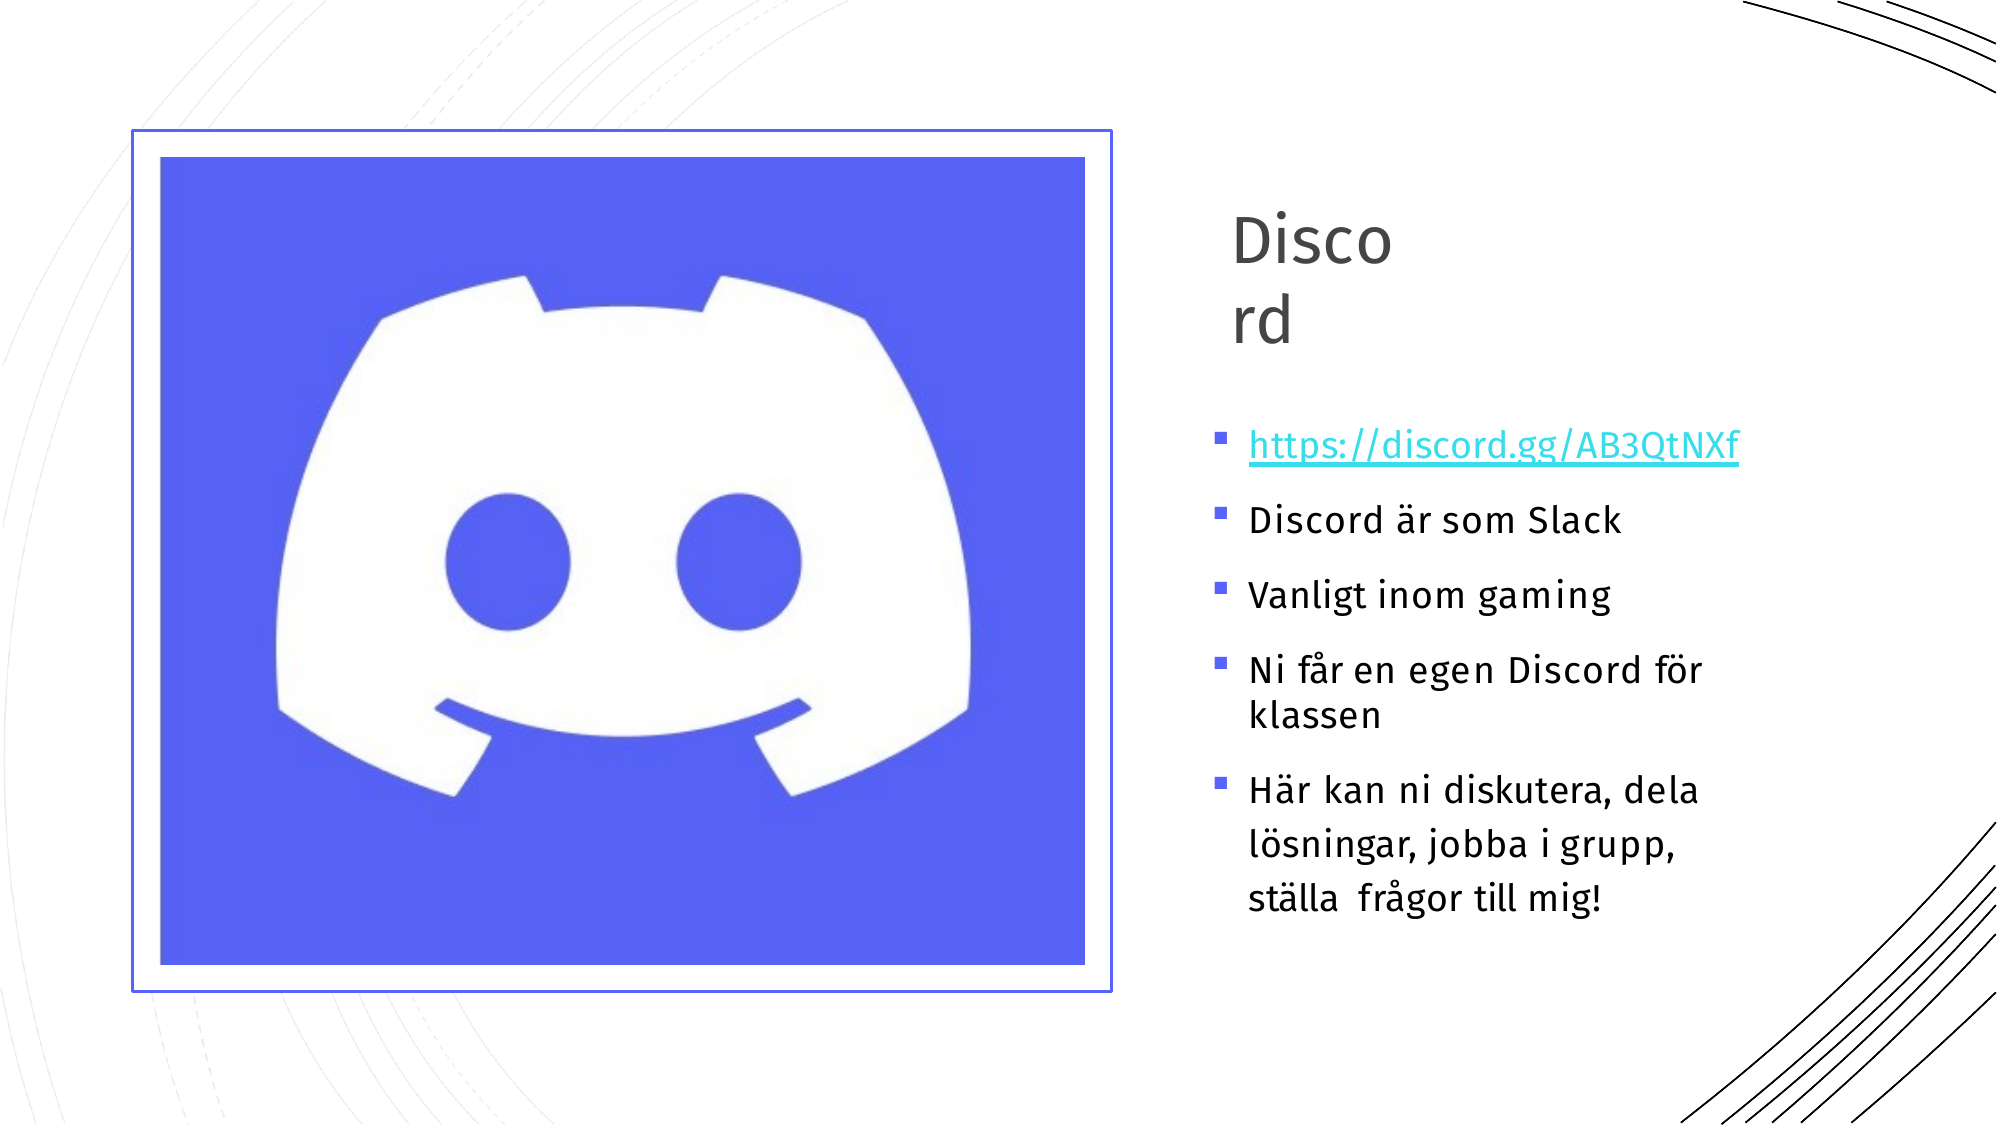

# Discord

https://discord.gg/AB3QtNXf
Discord är som Slack
Vanligt inom gaming
Ni får en egen Discord för klassen
Här kan ni diskutera, dela  lösningar, jobba i grupp, ställa  frågor till mig!